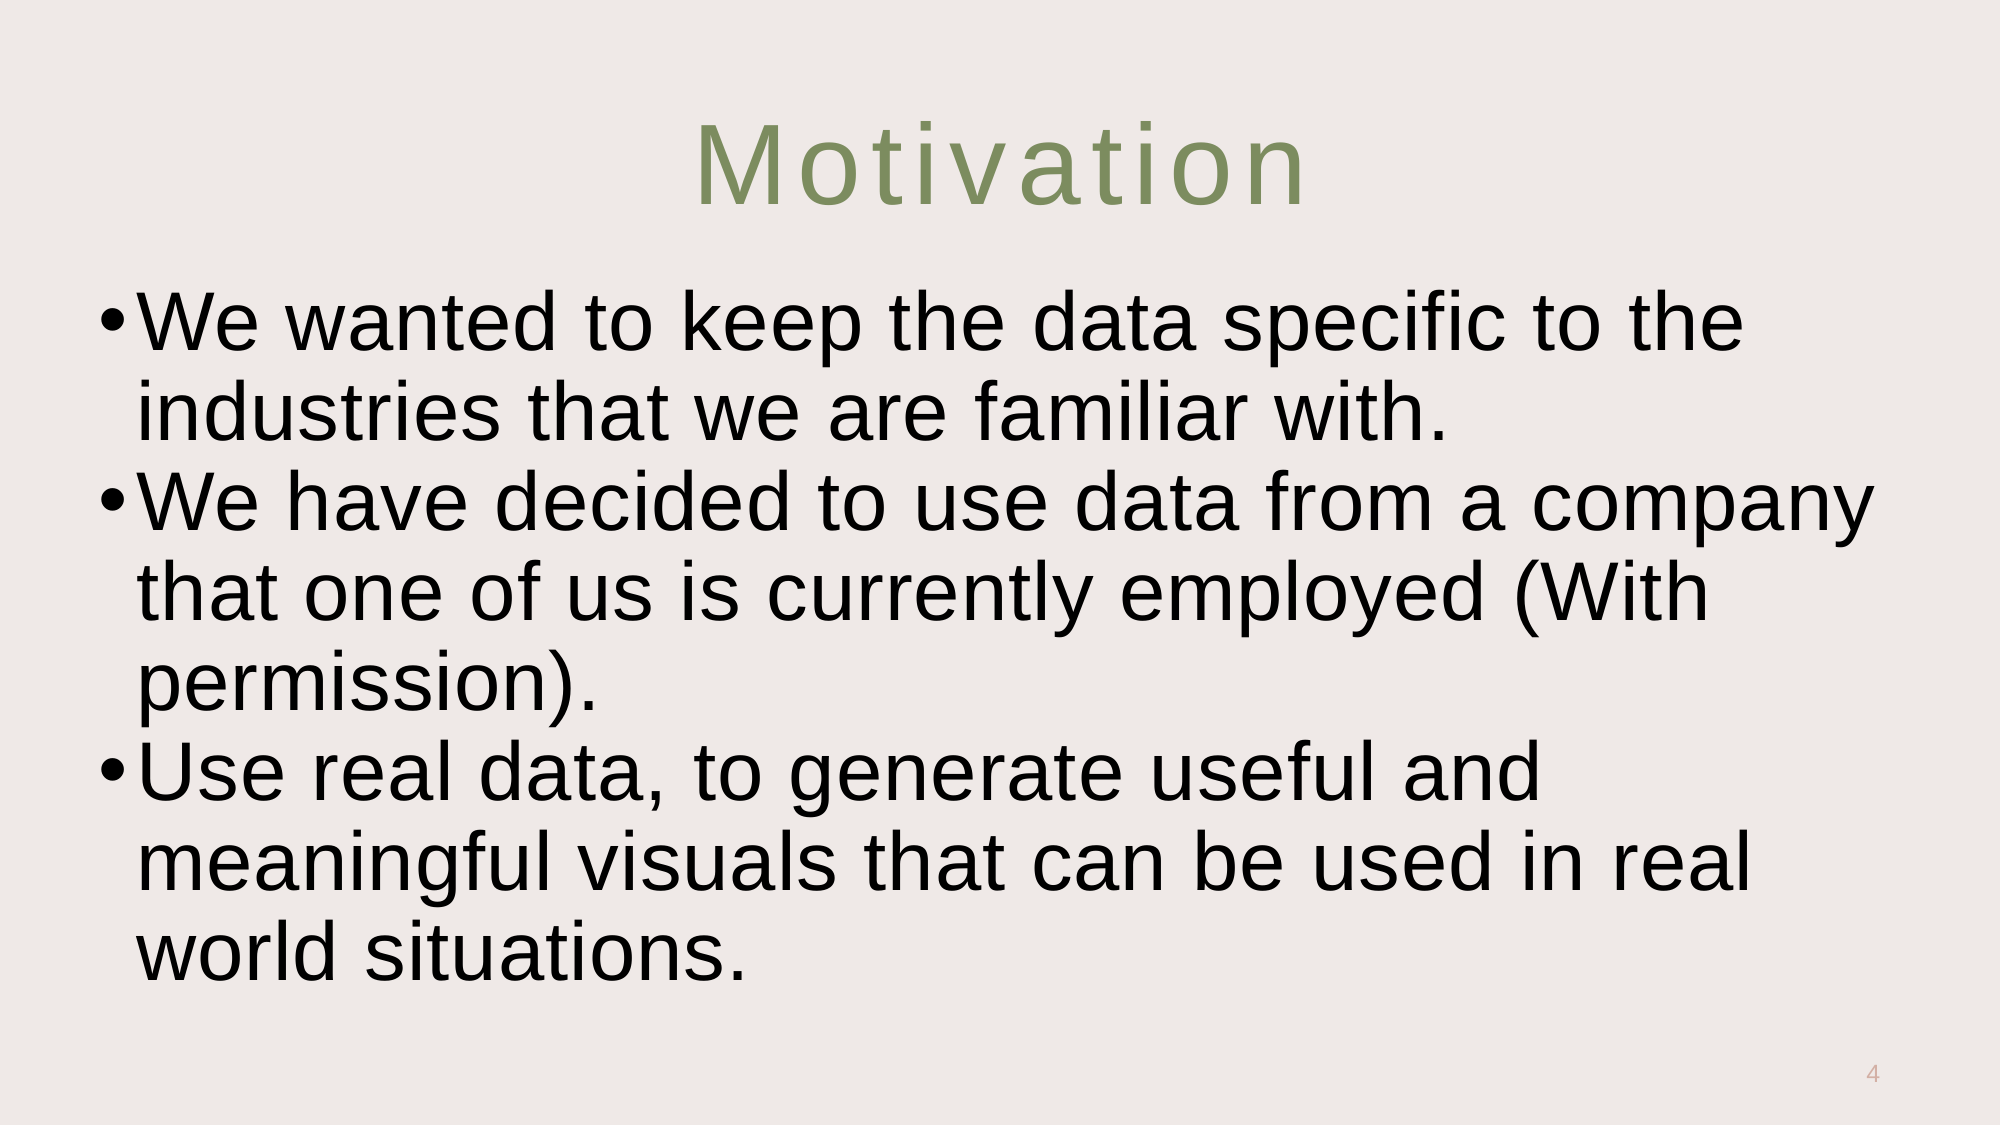

# Motivation
We wanted to keep the data specific to the industries that we are familiar with.
We have decided to use data from a company that one of us is currently employed (With permission).
Use real data, to generate useful and meaningful visuals that can be used in real world situations.
4